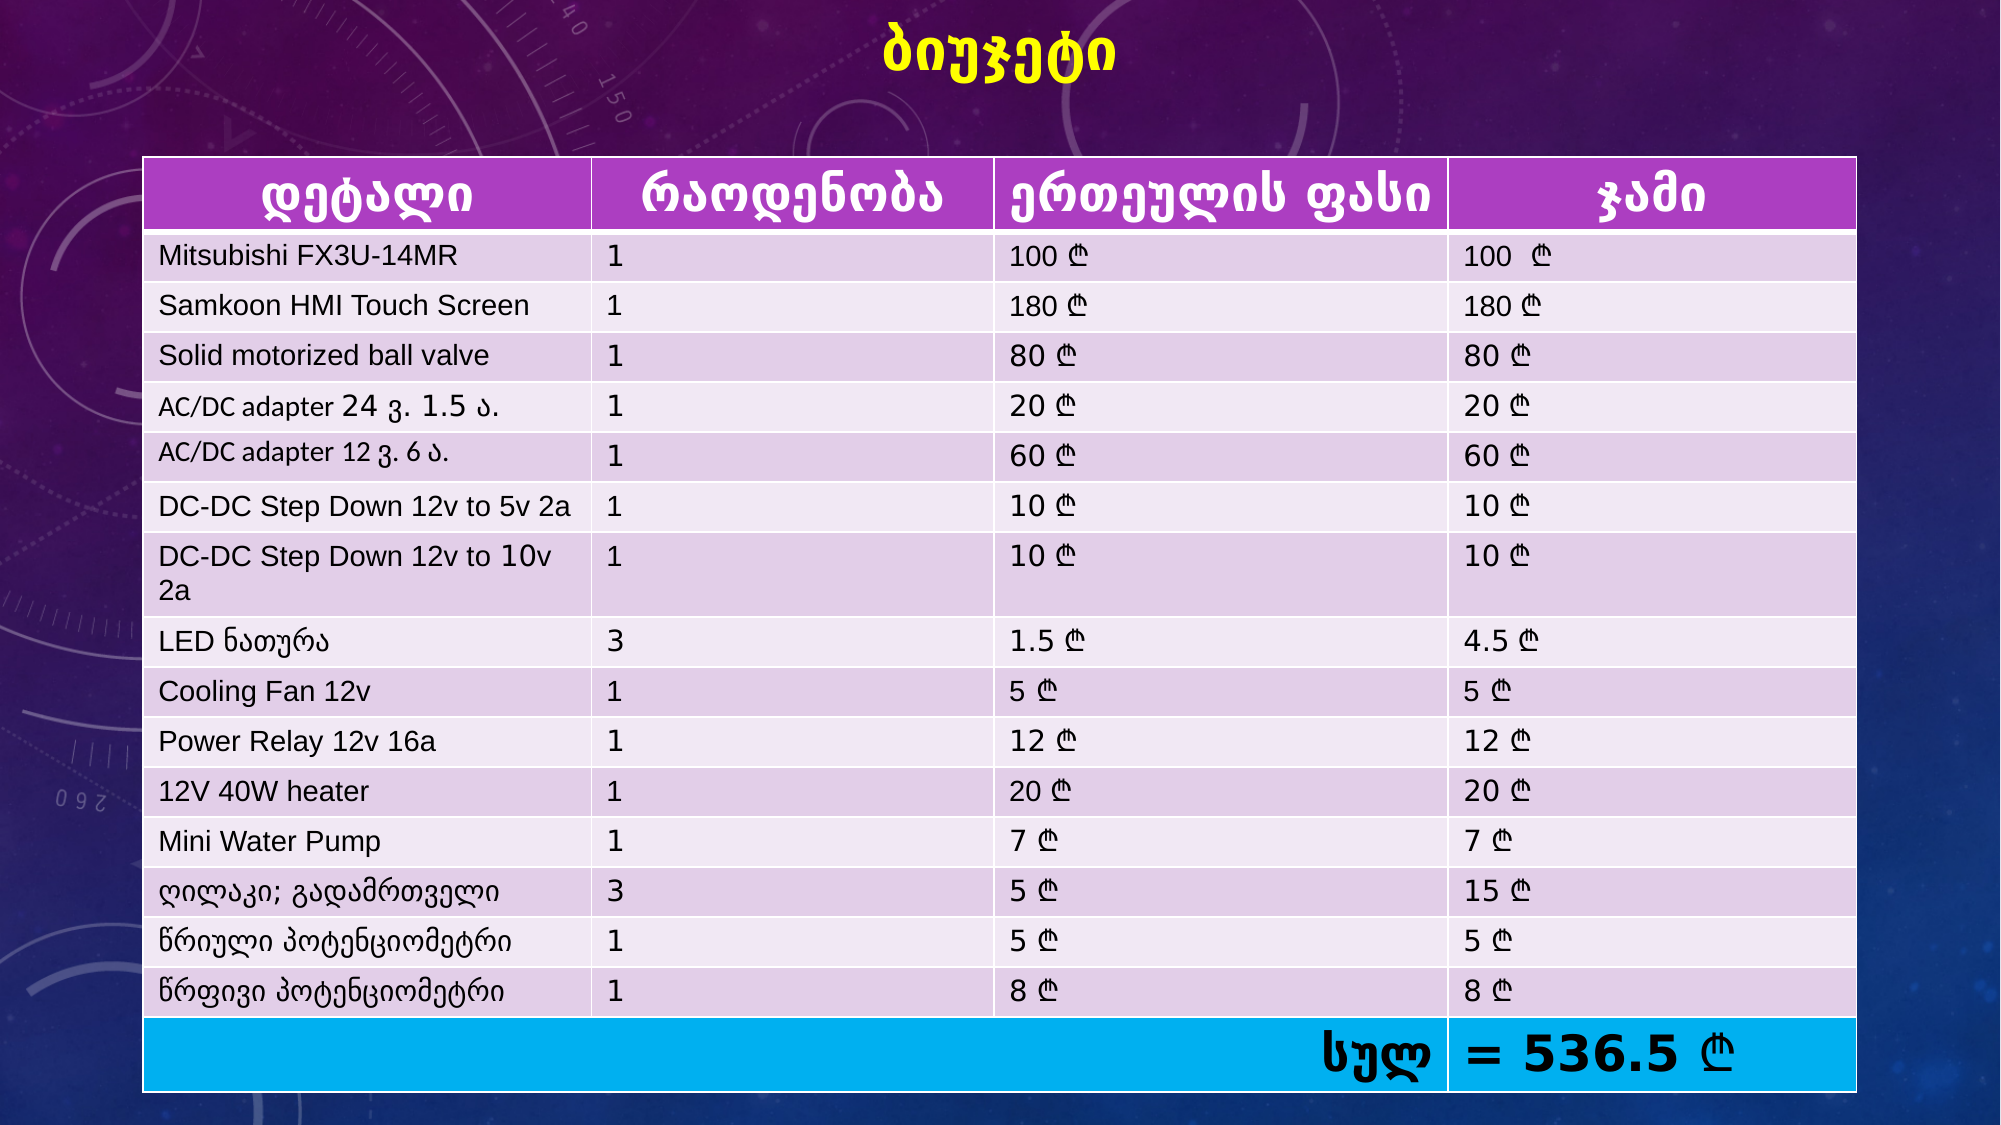

ბიუჯეტი
| დეტალი | რაოდენობა | ერთეულის ფასი | ჯამი |
| --- | --- | --- | --- |
| Mitsubishi FX3U-14MR | 1 | 100 ₾ | 100 ₾ |
| Samkoon HMI Touch Screen | 1 | 180 ₾ | 180 ₾ |
| Solid motorized ball valve | 1 | 80 ₾ | 80 ₾ |
| AC/DC adapter 24 ვ. 1.5 ა. | 1 | 20 ₾ | 20 ₾ |
| AC/DC adapter 12 ვ. 6 ა. | 1 | 60 ₾ | 60 ₾ |
| DC-DC Step Down 12v to 5v 2a | 1 | 10 ₾ | 10 ₾ |
| DC-DC Step Down 12v to 10v 2a | 1 | 10 ₾ | 10 ₾ |
| LED ნათურა | 3 | 1.5 ₾ | 4.5 ₾ |
| Cooling Fan 12v | 1 | 5 ₾ | 5 ₾ |
| Power Relay 12v 16a | 1 | 12 ₾ | 12 ₾ |
| 12V 40W heater | 1 | 20 ₾ | 20 ₾ |
| Mini Water Pump | 1 | 7 ₾ | 7 ₾ |
| ღილაკი; გადამრთველი | 3 | 5 ₾ | 15 ₾ |
| წრიული პოტენციომეტრი | 1 | 5 ₾ | 5 ₾ |
| წრფივი პოტენციომეტრი | 1 | 8 ₾ | 8 ₾ |
| სულ |  |  | = 536.5 ₾ |